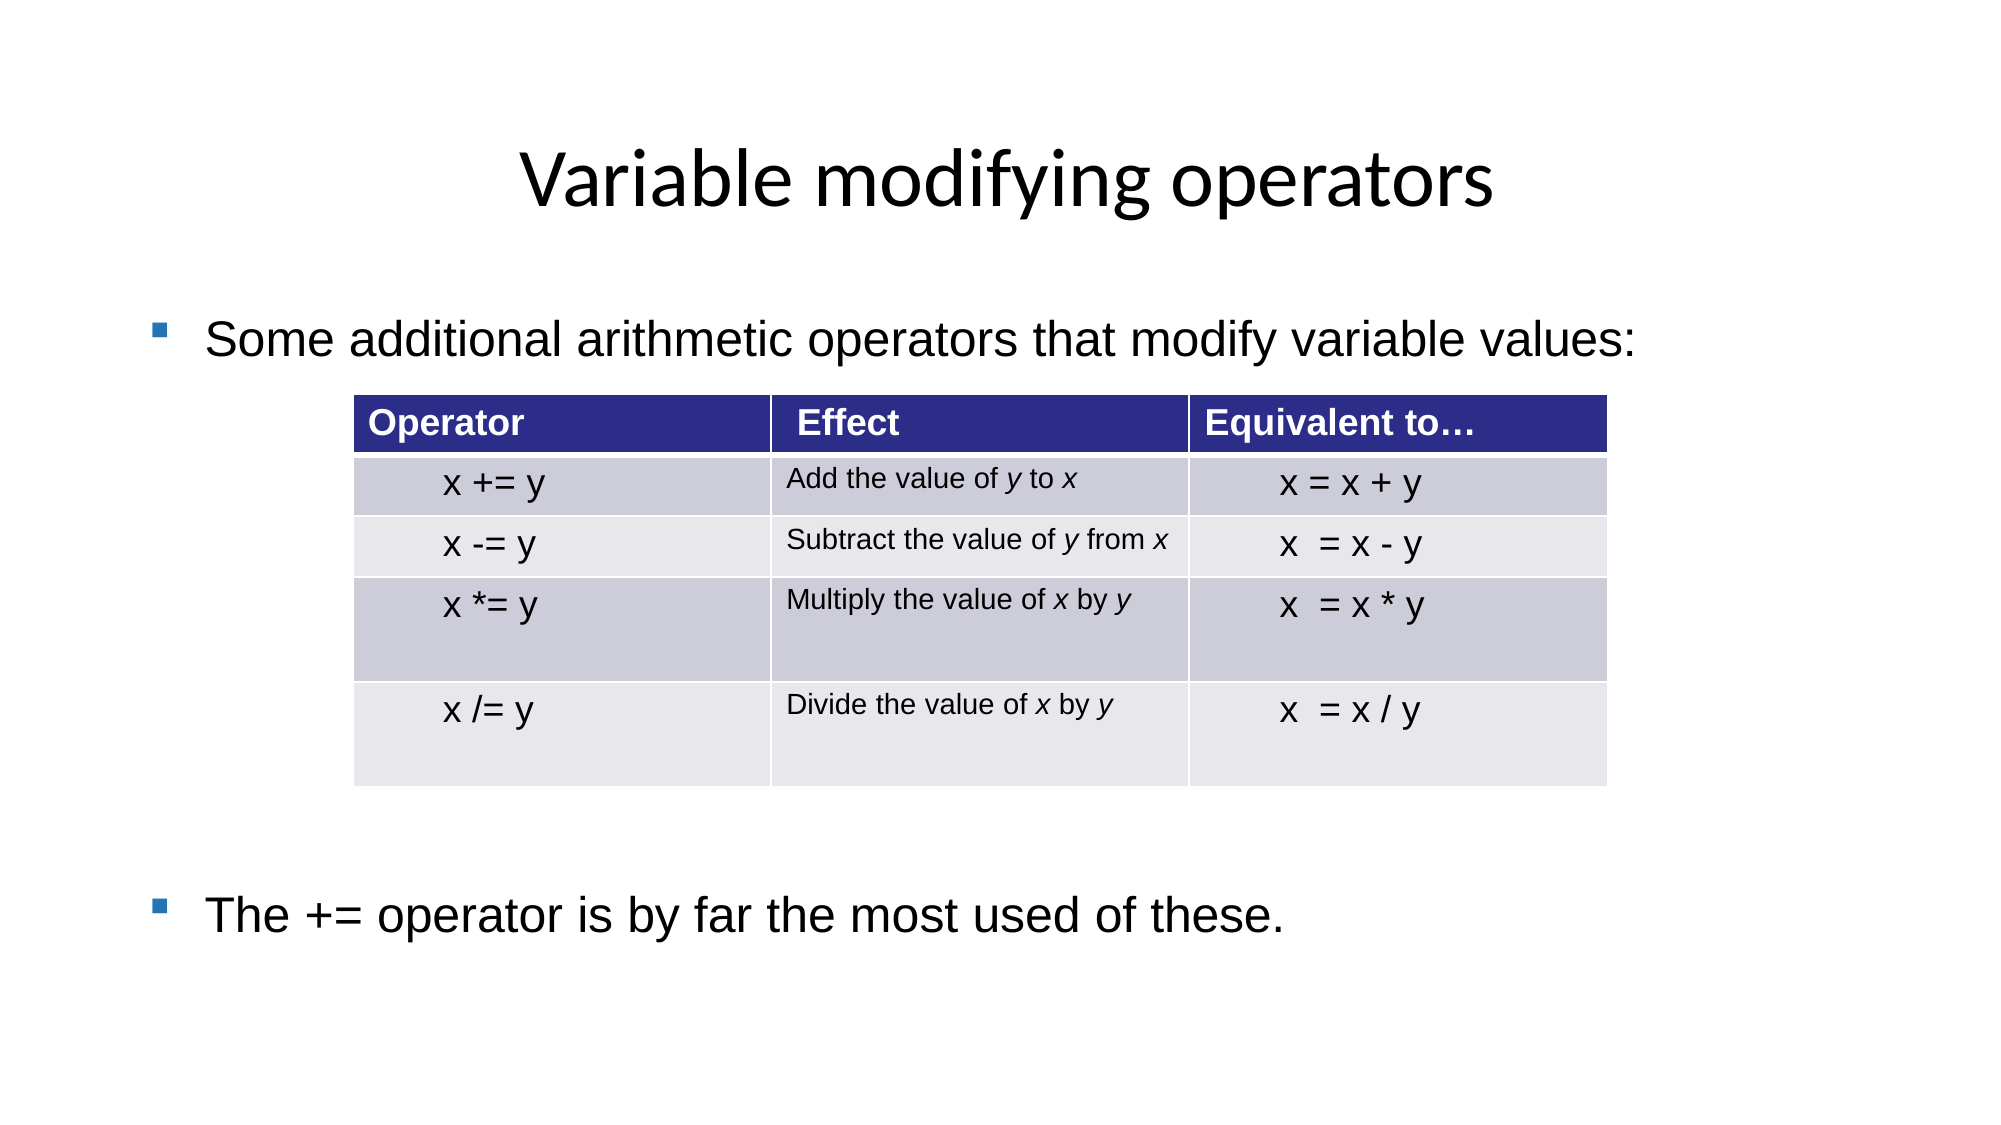

# Variable modifying operators
Some additional arithmetic operators that modify variable values:
| Operator | Effect | Equivalent to… |
| --- | --- | --- |
| x += y | Add the value of y to x | x = x + y |
| x -= y | Subtract the value of y from x | x = x - y |
| x \*= y | Multiply the value of x by y | x = x \* y |
| x /= y | Divide the value of x by y | x = x / y |
The += operator is by far the most used of these.

77